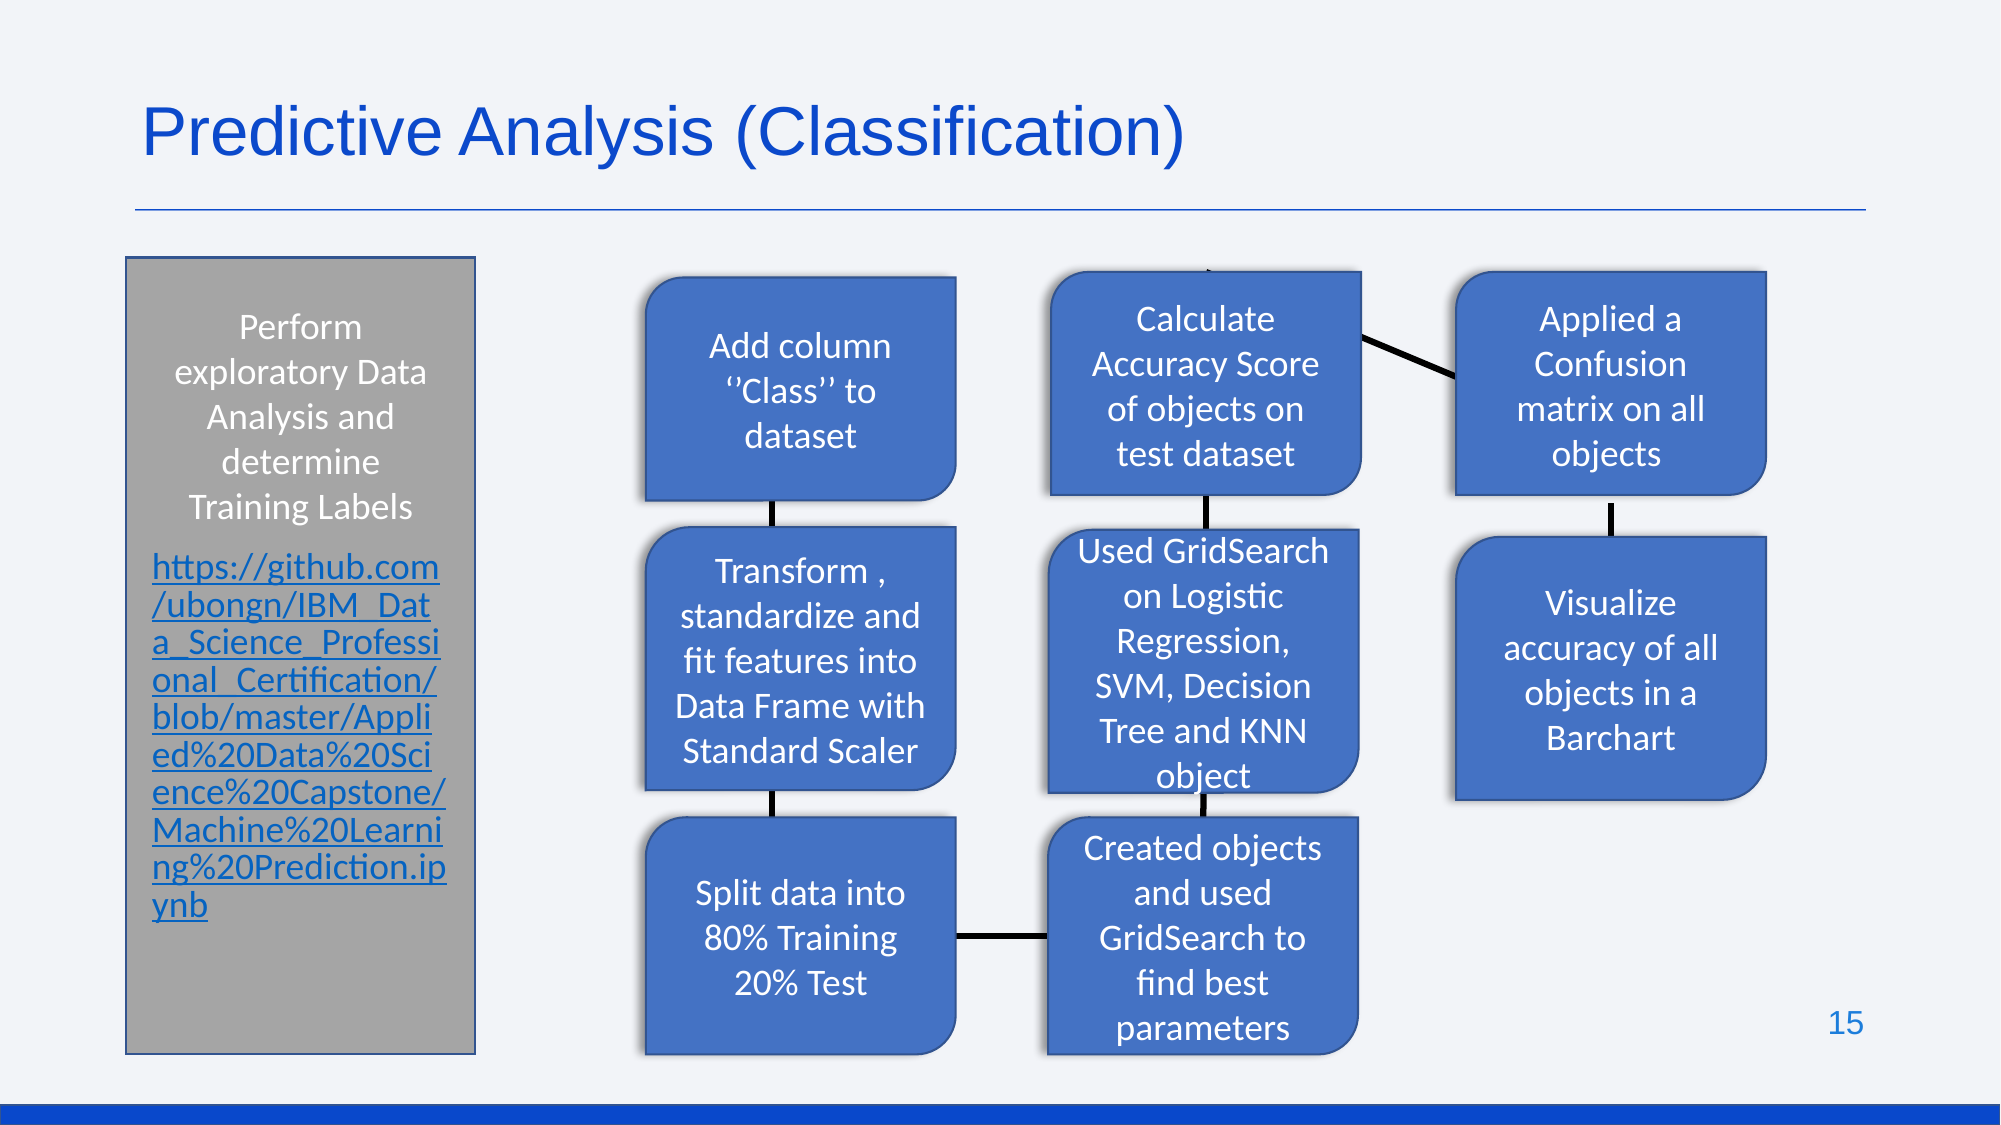

Predictive Analysis (Classification)

Applied a Confusion matrix on all objects
Calculate Accuracy Score of objects on test dataset
Add column ‘’Class’’ to dataset
Perform exploratory Data Analysis and determine Training Labels
Transform , standardize and fit features into Data Frame with Standard Scaler
Used GridSearch on Logistic Regression, SVM, Decision Tree and KNN object
https://github.com/ubongn/IBM_Data_Science_Professional_Certification/blob/master/Applied%20Data%20Science%20Capstone/Machine%20Learning%20Prediction.ipynb

Visualize accuracy of all objects in a Barchart
Created objects and used GridSearch to find best parameters
Split data into
80% Training
20% Test
15